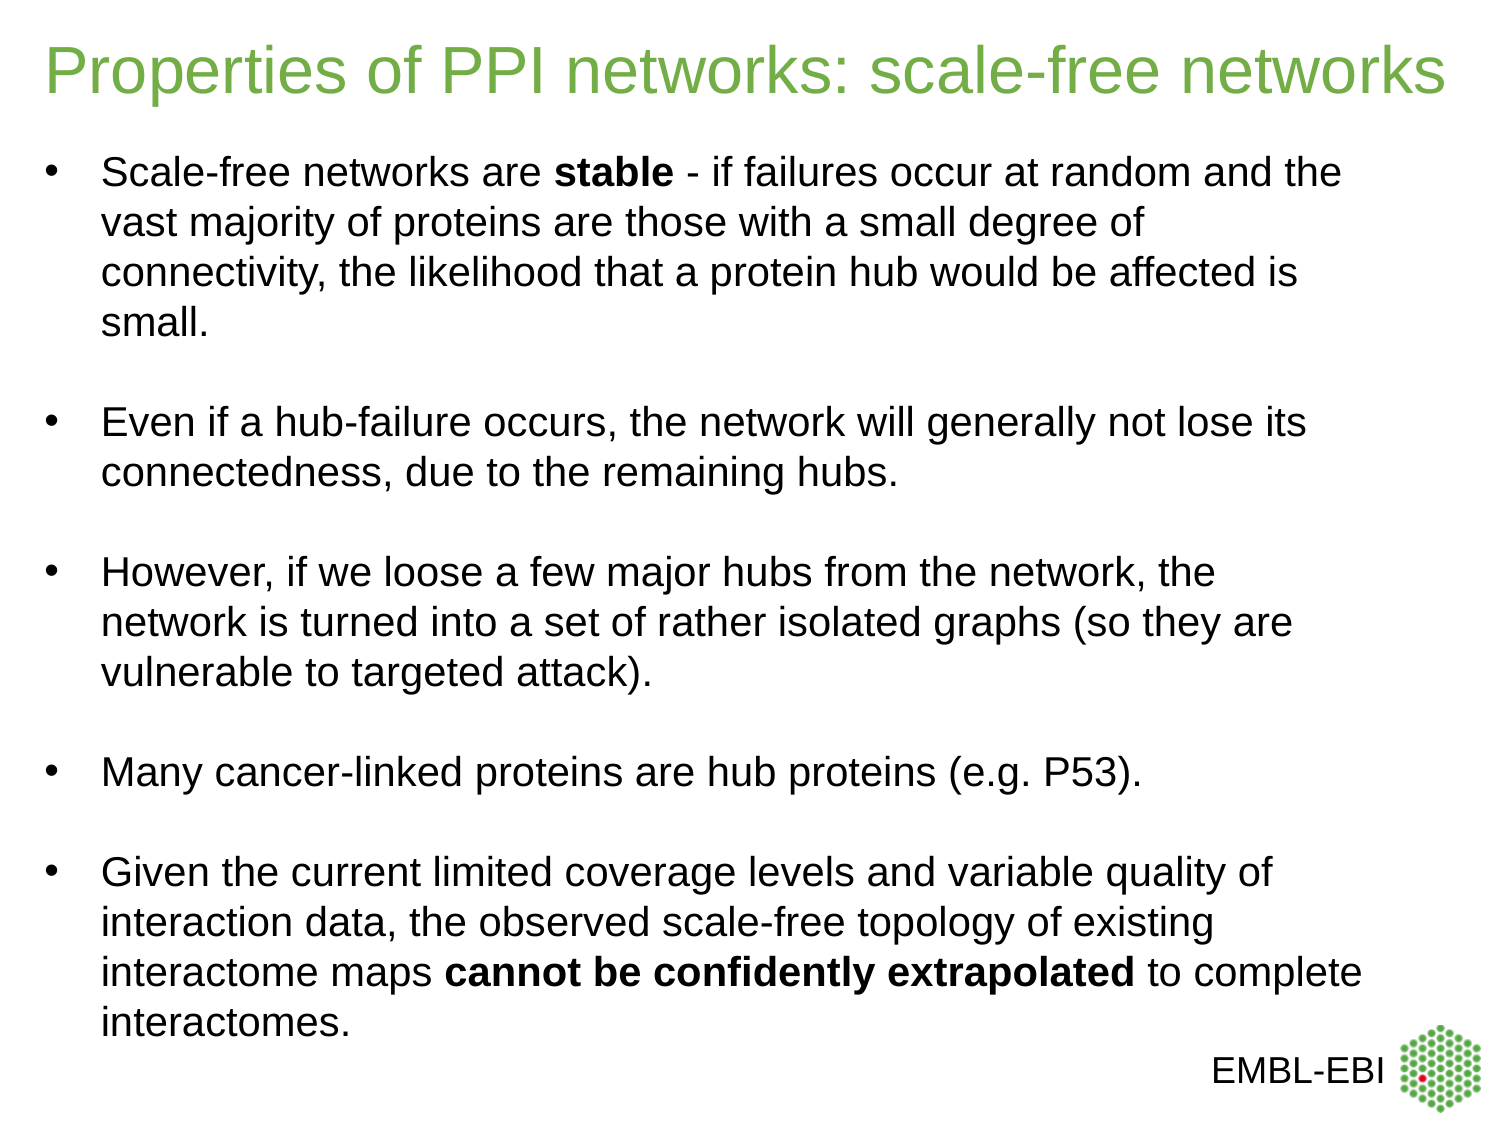

# Properties of PPI networks: scale-free networks
Scale-free networks are stable - if failures occur at random and the vast majority of proteins are those with a small degree of connectivity, the likelihood that a protein hub would be affected is small.

Even if a hub-failure occurs, the network will generally not lose its connectedness, due to the remaining hubs.

However, if we loose a few major hubs from the network, the network is turned into a set of rather isolated graphs (so they are vulnerable to targeted attack).

Many cancer-linked proteins are hub proteins (e.g. P53).

Given the current limited coverage levels and variable quality of interaction data, the observed scale-free topology of existing interactome maps cannot be confidently extrapolated to complete interactomes.